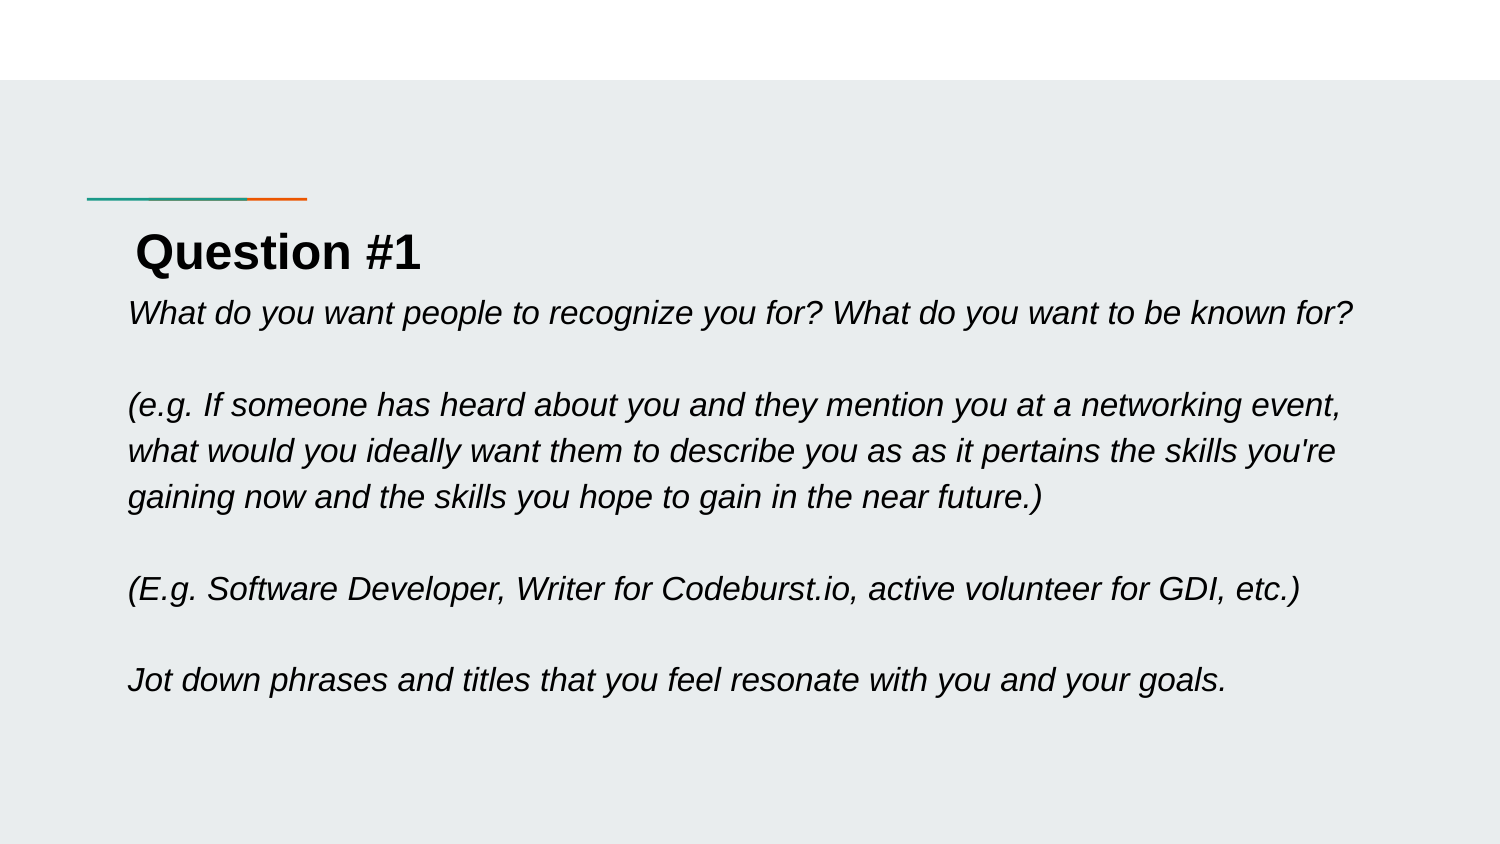

Question #1
# What do you want people to recognize you for? What do you want to be known for?

(e.g. If someone has heard about you and they mention you at a networking event, what would you ideally want them to describe you as as it pertains the skills you're gaining now and the skills you hope to gain in the near future.)

(E.g. Software Developer, Writer for Codeburst.io, active volunteer for GDI, etc.)

Jot down phrases and titles that you feel resonate with you and your goals.